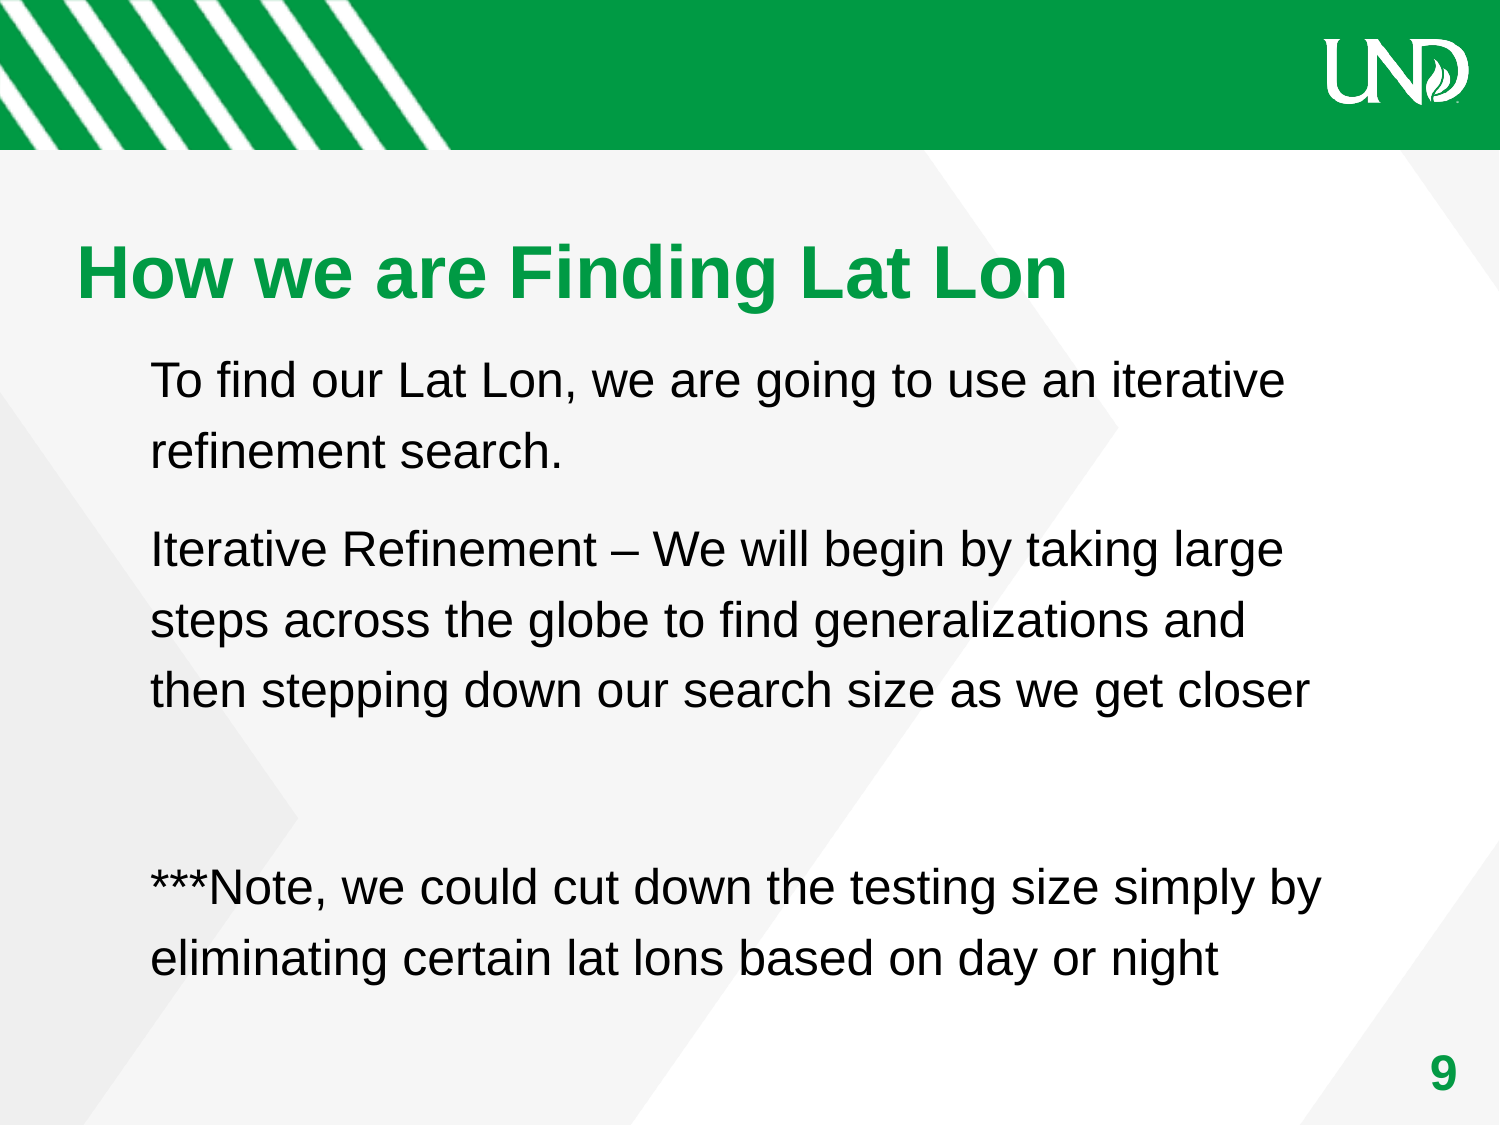

# How we are Finding Lat Lon
To find our Lat Lon, we are going to use an iterative refinement search.
Iterative Refinement – We will begin by taking large steps across the globe to find generalizations and then stepping down our search size as we get closer

***Note, we could cut down the testing size simply by eliminating certain lat lons based on day or night
9